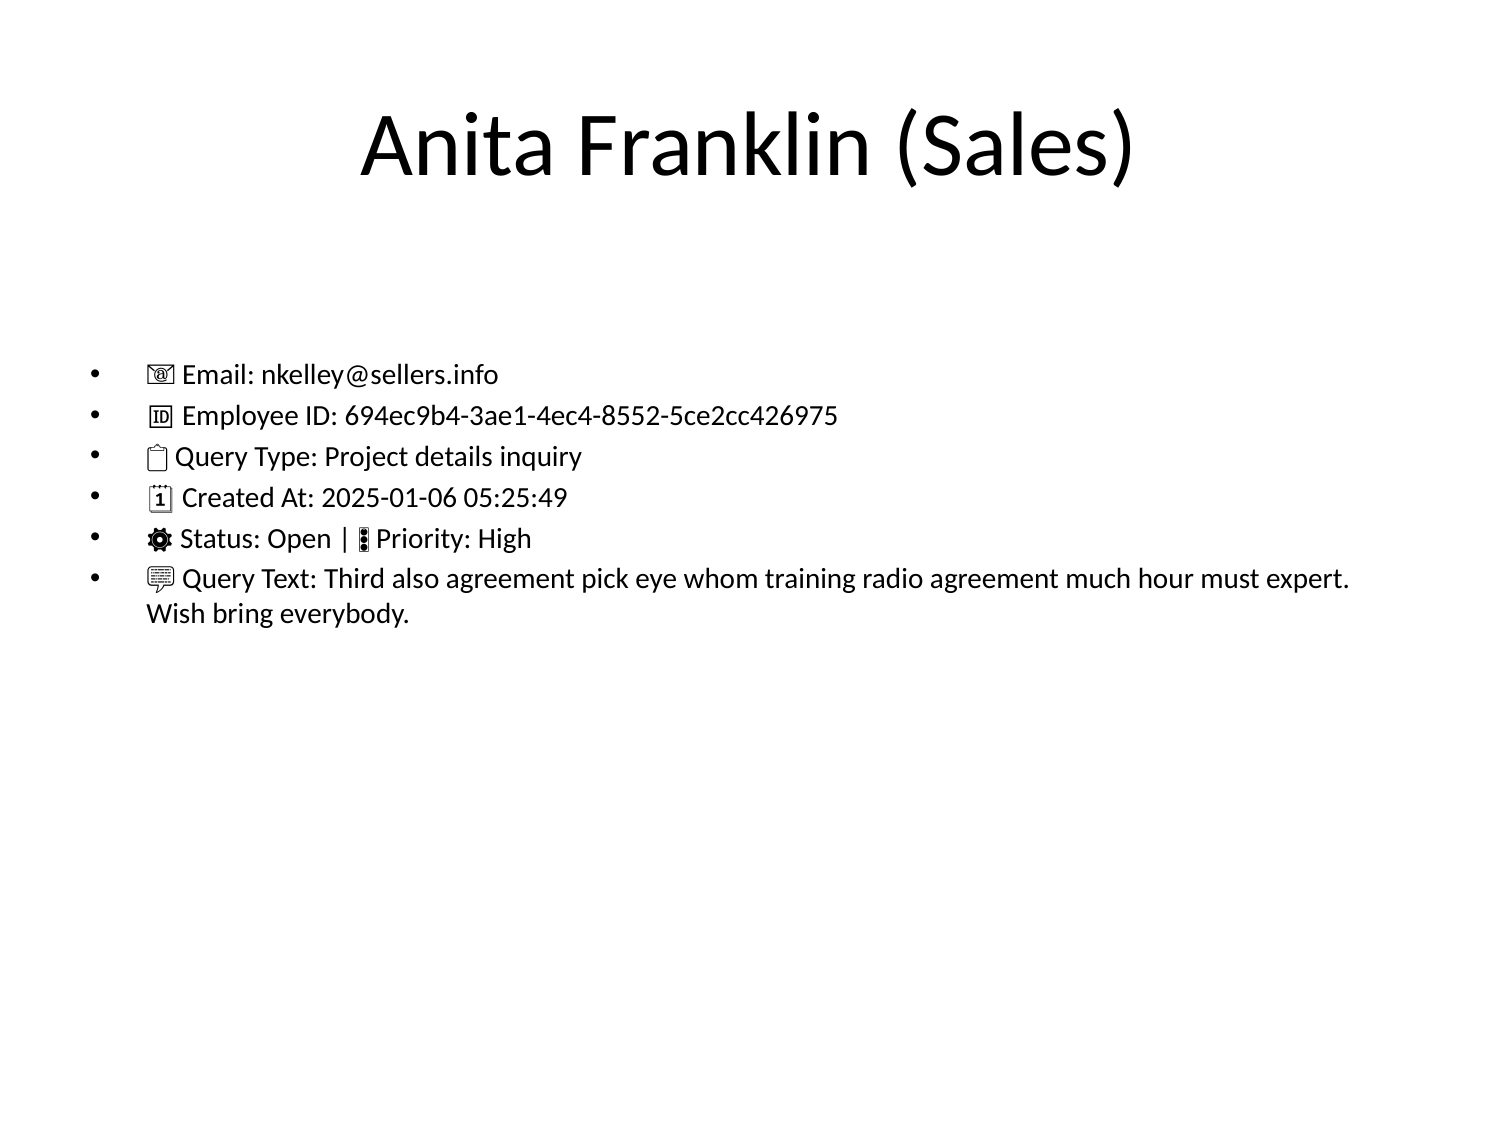

# Anita Franklin (Sales)

📧 Email: nkelley@sellers.info
🆔 Employee ID: 694ec9b4-3ae1-4ec4-8552-5ce2cc426975
📋 Query Type: Project details inquiry
🗓 Created At: 2025-01-06 05:25:49
⚙ Status: Open | 🚦 Priority: High
💬 Query Text: Third also agreement pick eye whom training radio agreement much hour must expert. Wish bring everybody.